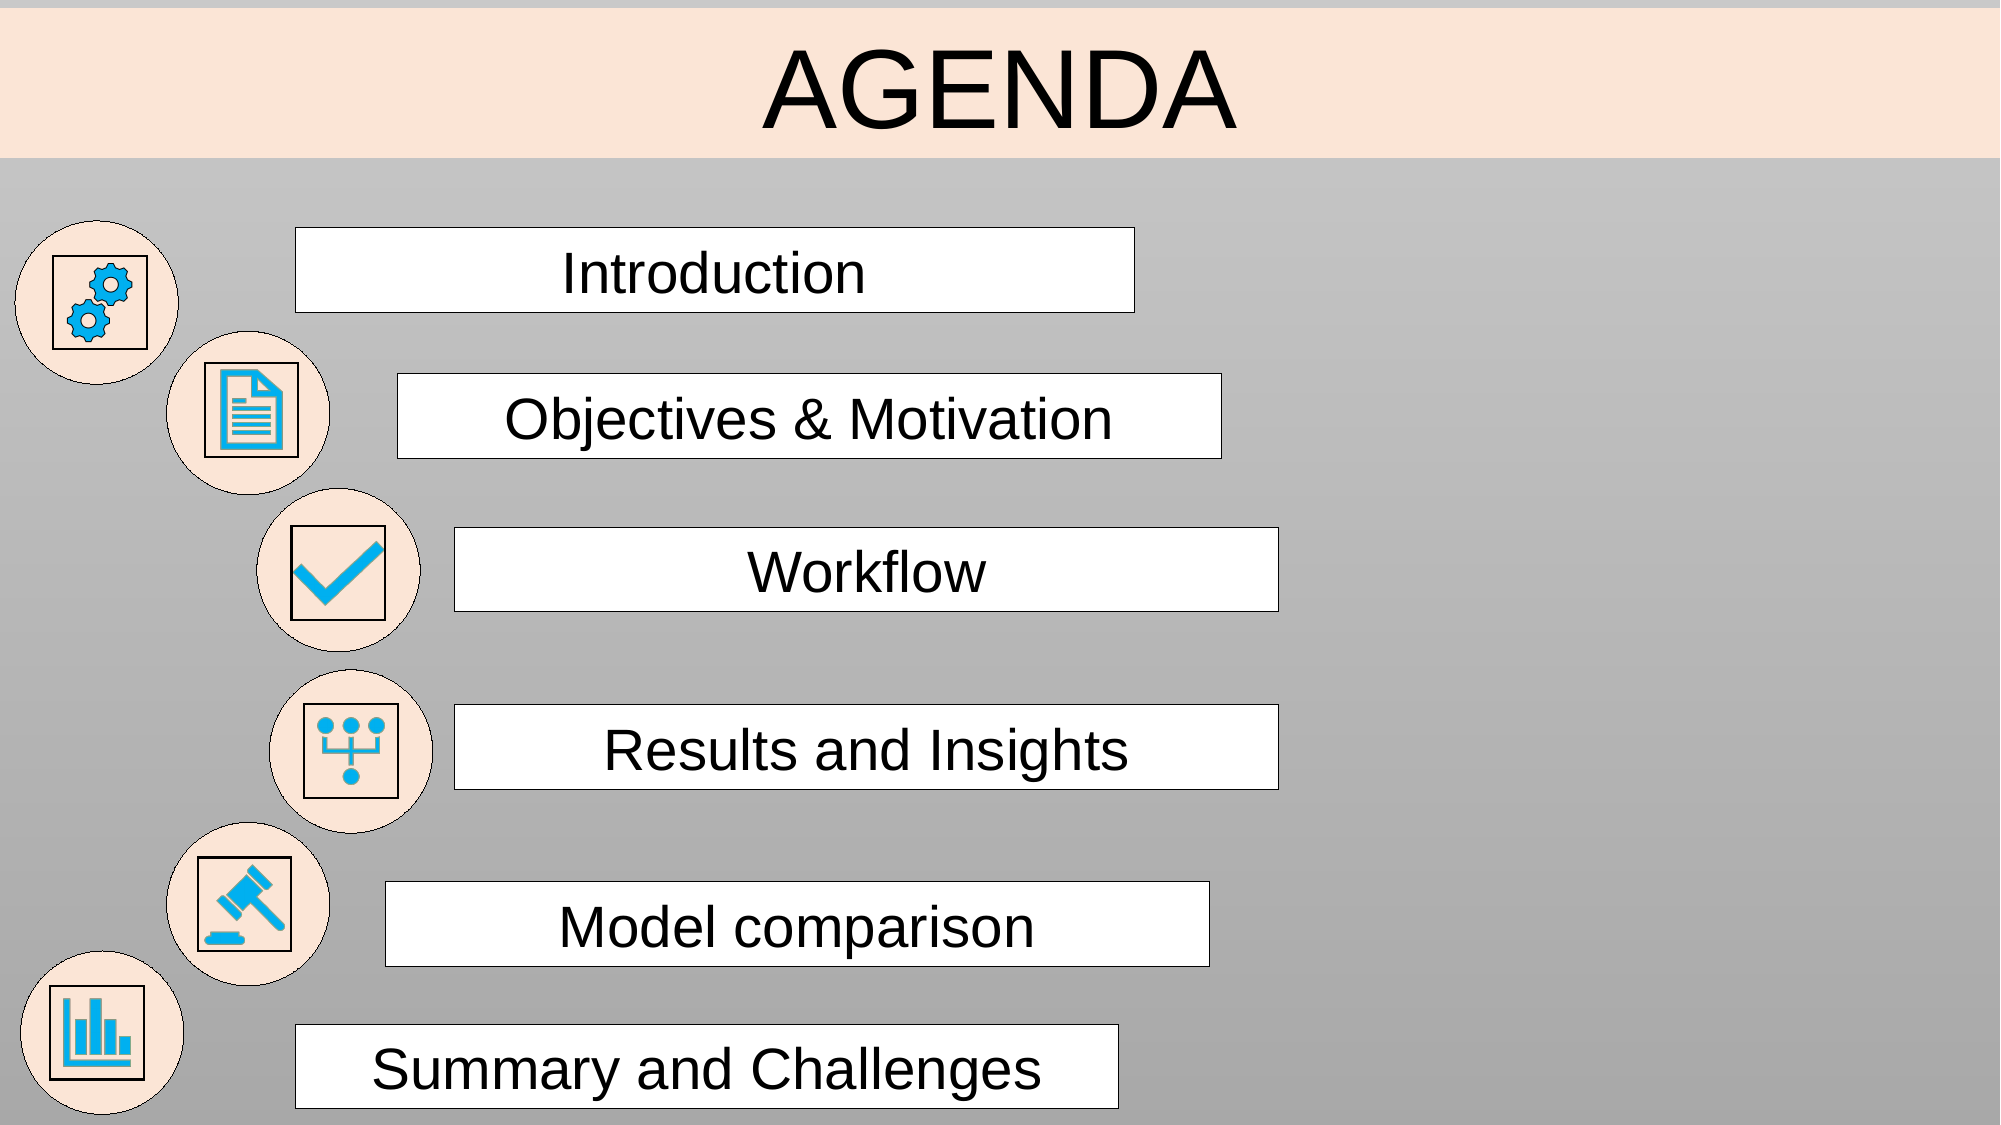

AGENDA

Introduction

Objectives & Motivation

Workflow

Results and Insights

Model comparison

Summary and Challenges